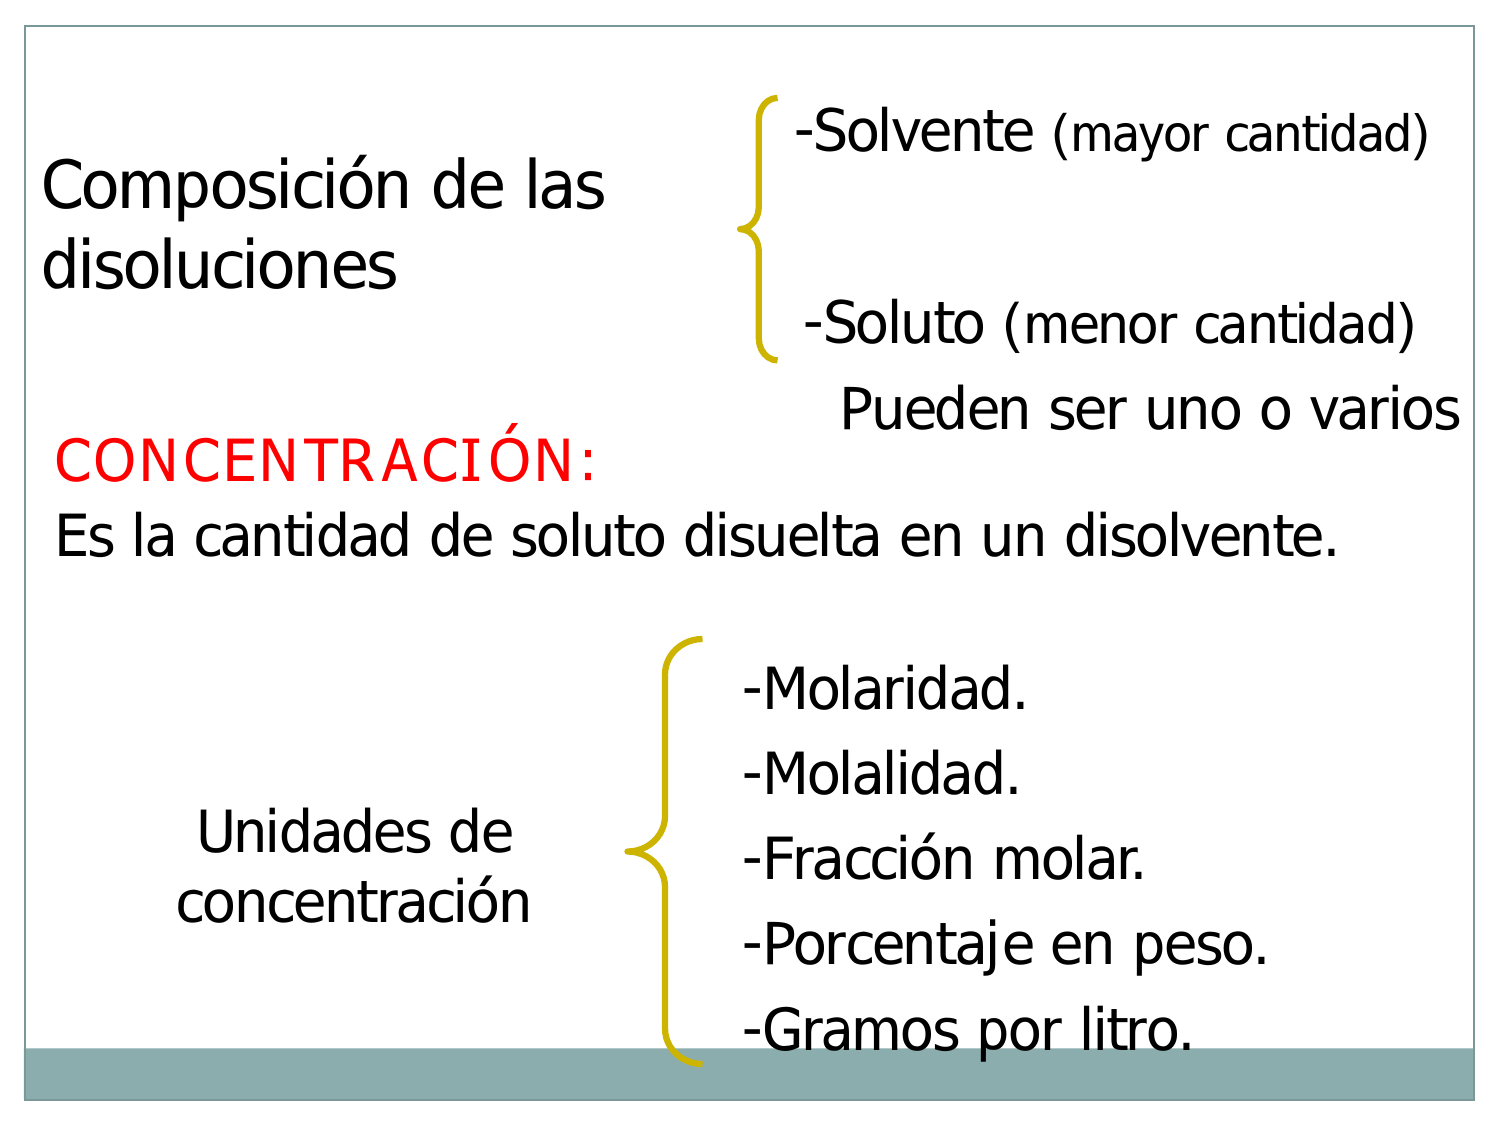

-Solvente (mayor cantidad)

Composición de las disoluciones
-Soluto (menor cantidad)
  Pueden ser uno o varios
CONCENTRACIÓN:
Es la cantidad de soluto disuelta en un disolvente.

-Molaridad.
-Molalidad.
-Fracción molar.
-Porcentaje en peso.
-Gramos por litro.
Unidades de concentración